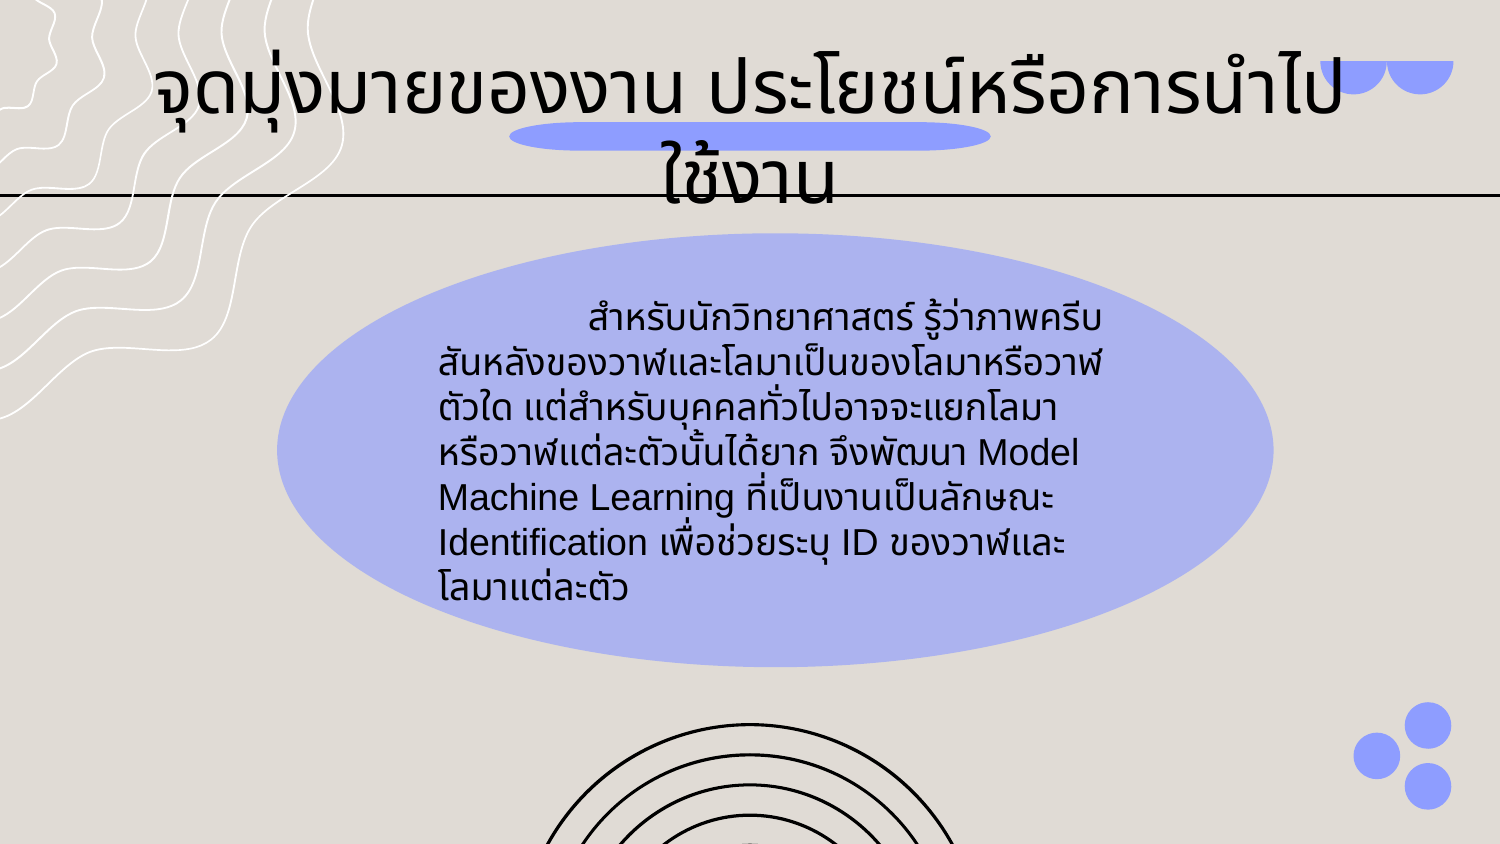

# จุดมุ่งมายของงาน ประโยชน์หรือการนำไปใช้งาน

	สำหรับนักวิทยาศาสตร์ รู้ว่าภาพครีบ สันหลังของวาฬและโลมาเป็นของโลมาหรือวาฬตัวใด แต่สำหรับบุคคลทั่วไปอาจจะแยกโลมาหรือวาฬแต่ละตัวนั้นได้ยาก จึงพัฒนา Model Machine Learning ที่เป็นงานเป็นลักษณะ Identification เพื่อช่วยระบุ ID ของวาฬและโลมาแต่ละตัว